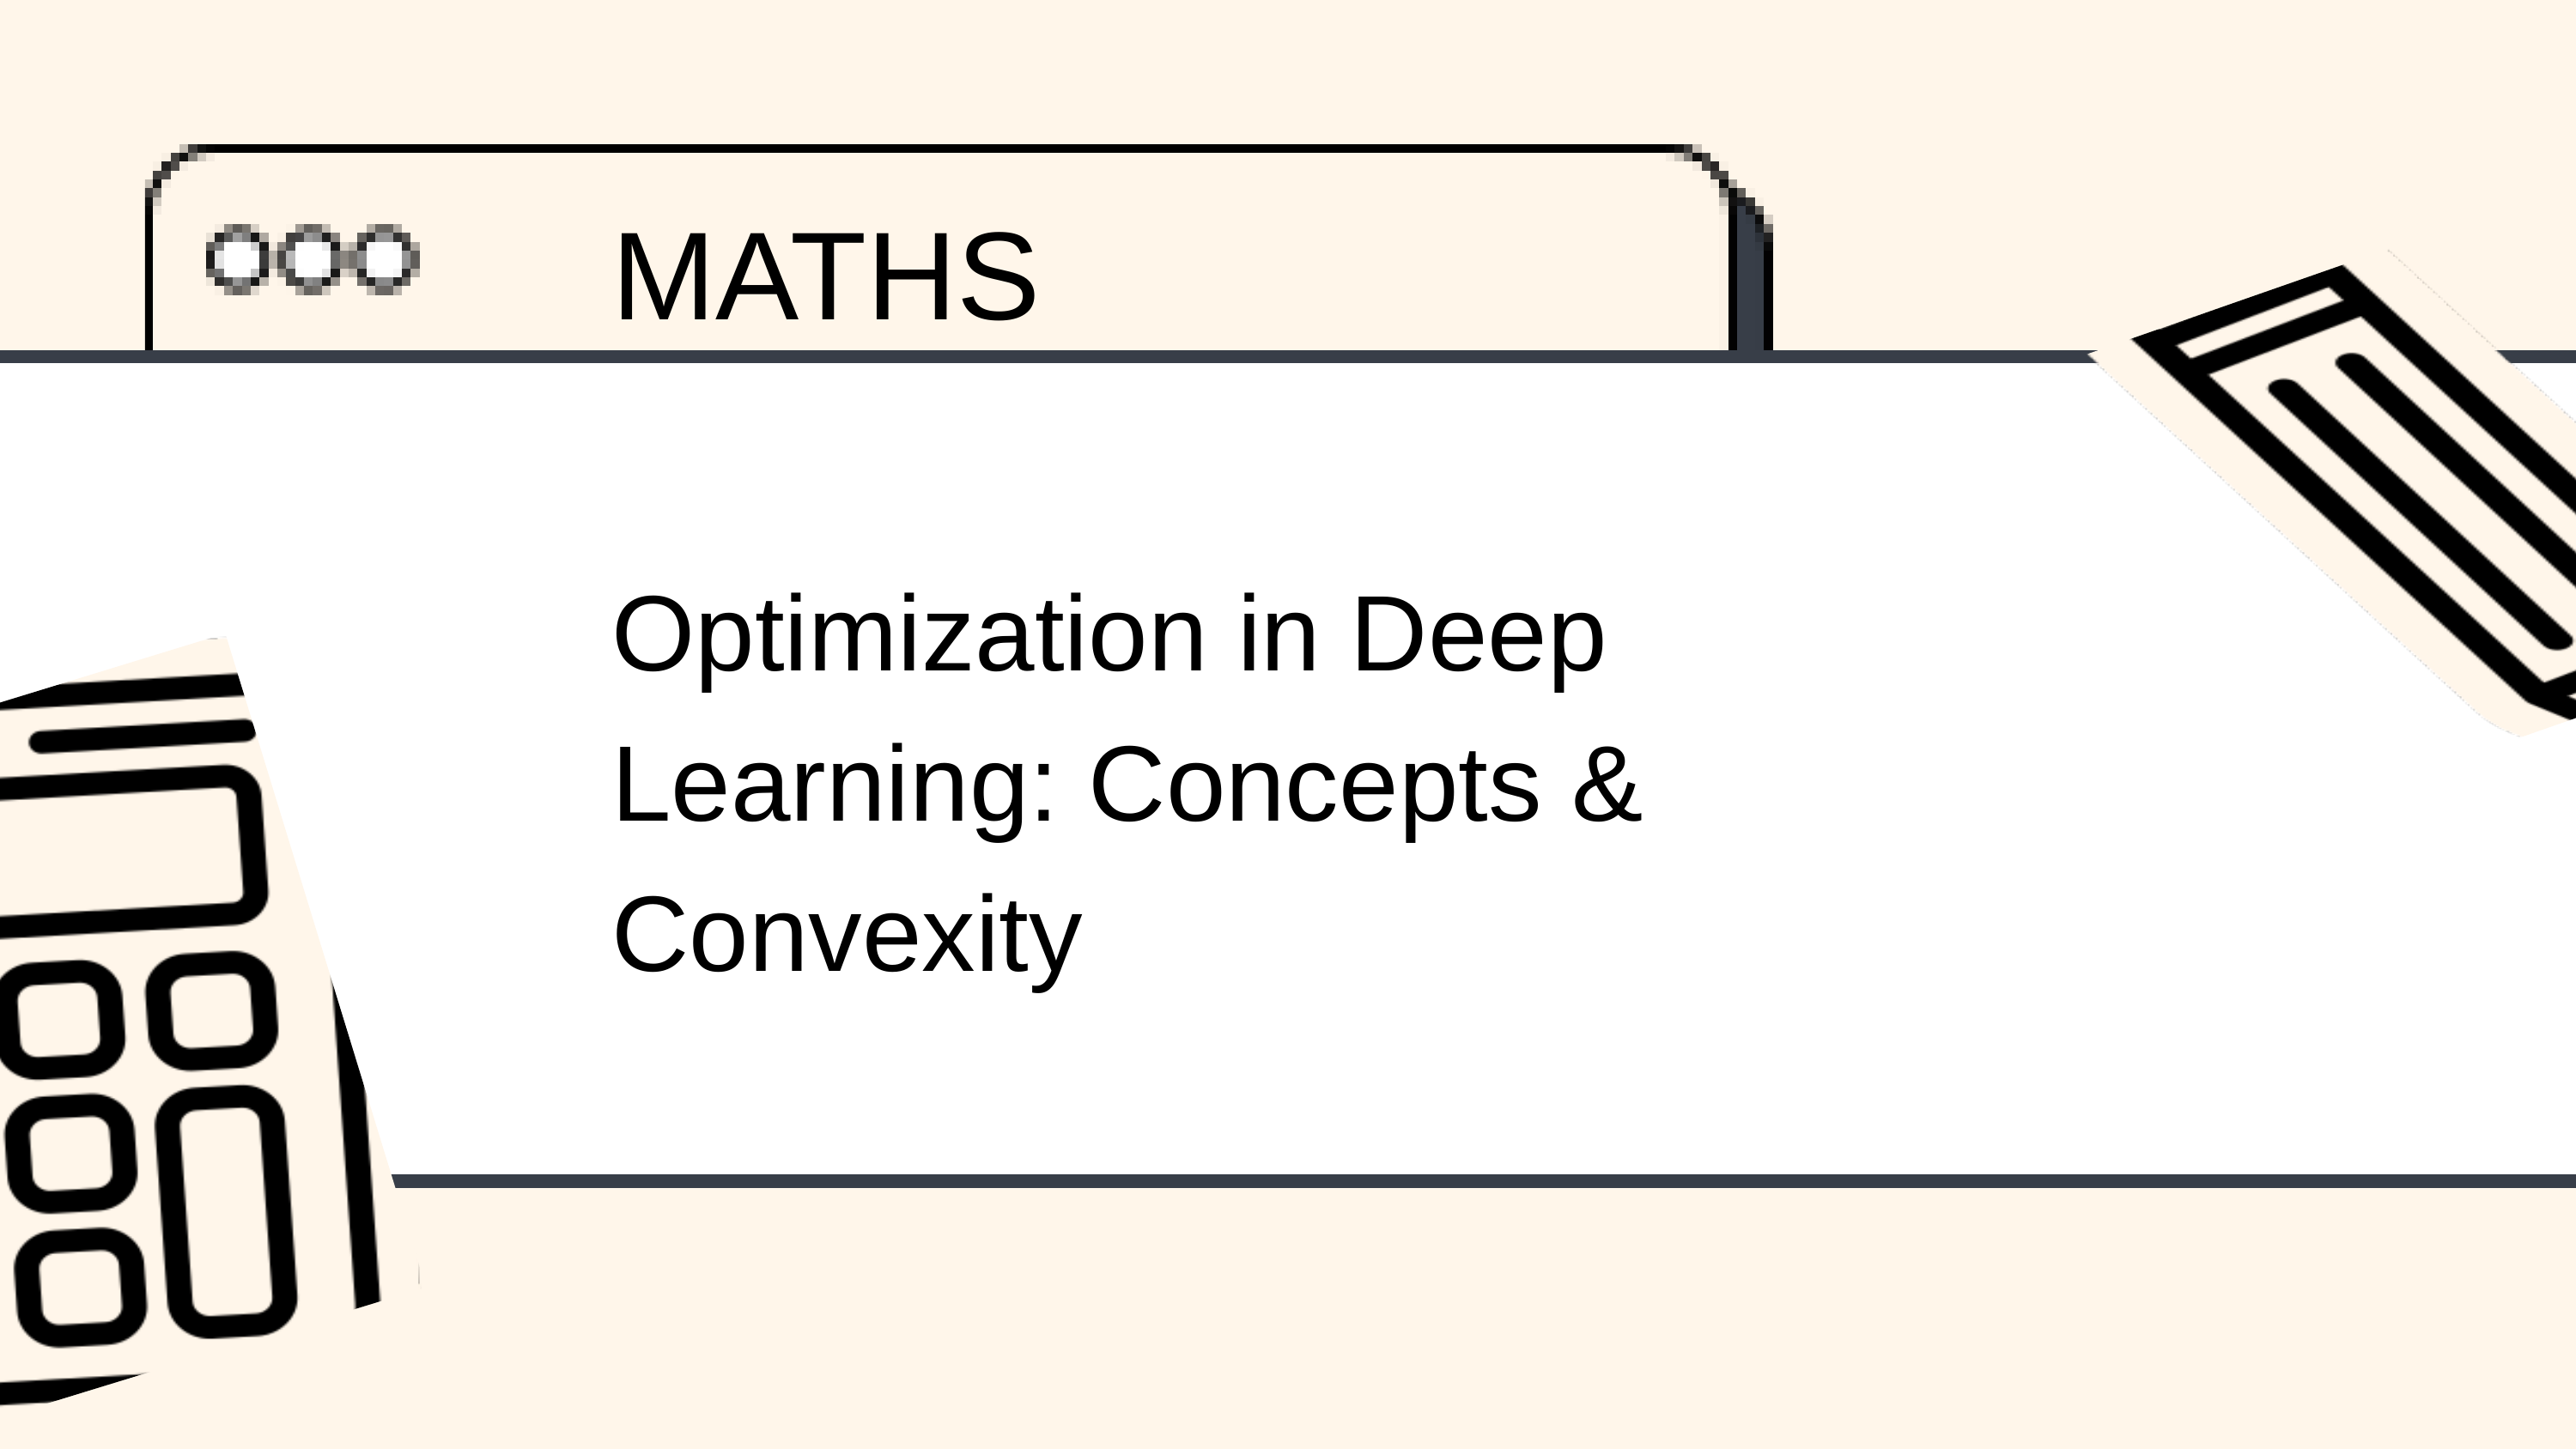

MATHS

Optimization in Deep Learning: Concepts & Convexity